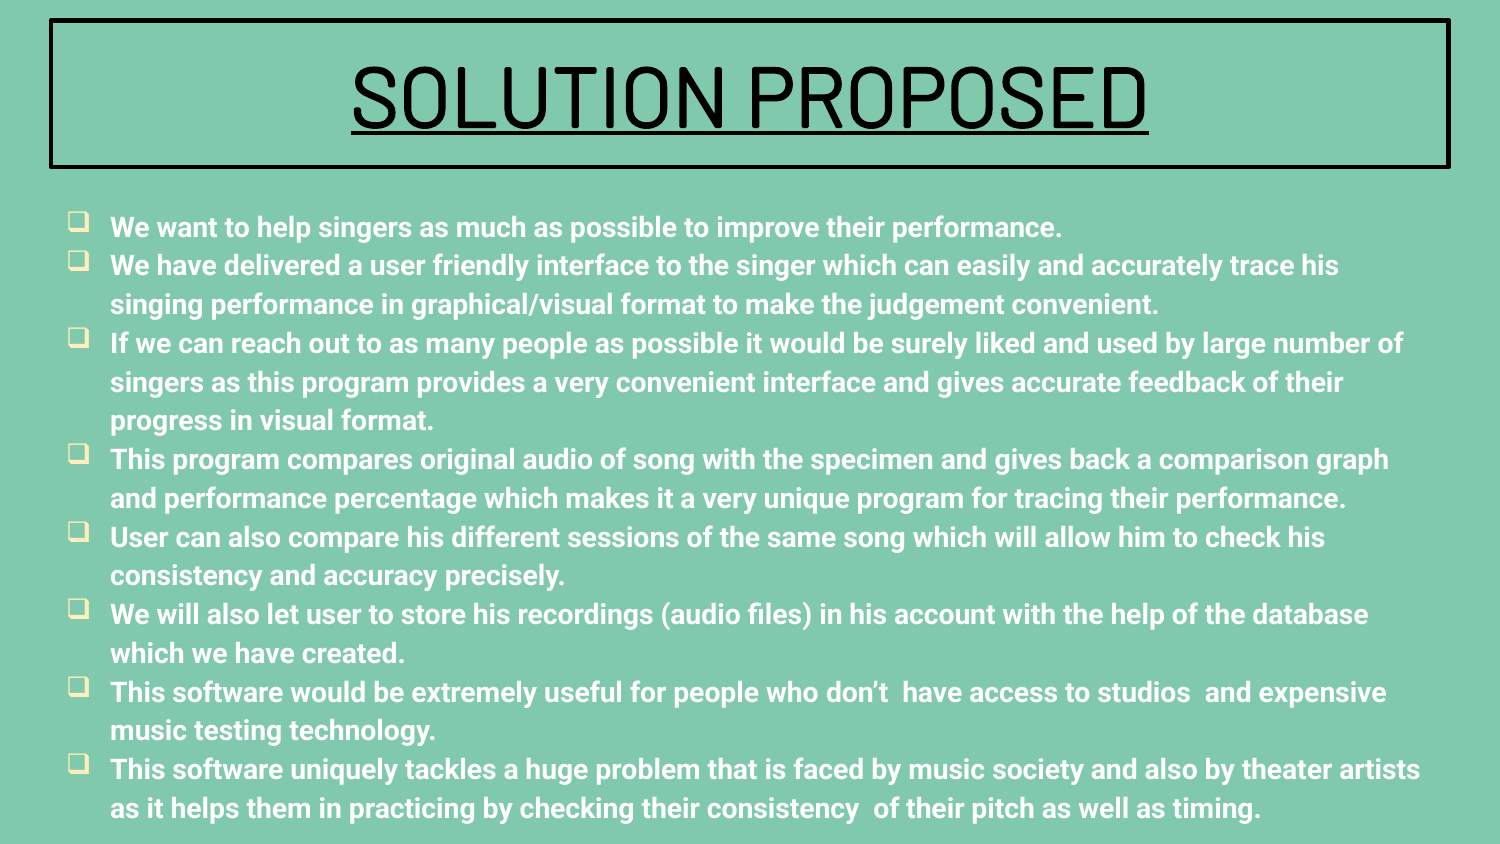

# SOLUTION PROPOSED
We want to help singers as much as possible to improve their performance.
We have delivered a user friendly interface to the singer which can easily and accurately trace his singing performance in graphical/visual format to make the judgement convenient.
If we can reach out to as many people as possible it would be surely liked and used by large number of singers as this program provides a very convenient interface and gives accurate feedback of their progress in visual format.
This program compares original audio of song with the specimen and gives back a comparison graph and performance percentage which makes it a very unique program for tracing their performance.
User can also compare his different sessions of the same song which will allow him to check his consistency and accuracy precisely.
We will also let user to store his recordings (audio files) in his account with the help of the database which we have created.
This software would be extremely useful for people who don’t  have access to studios  and expensive music testing technology.
This software uniquely tackles a huge problem that is faced by music society and also by theater artists as it helps them in practicing by checking their consistency  of their pitch as well as timing.